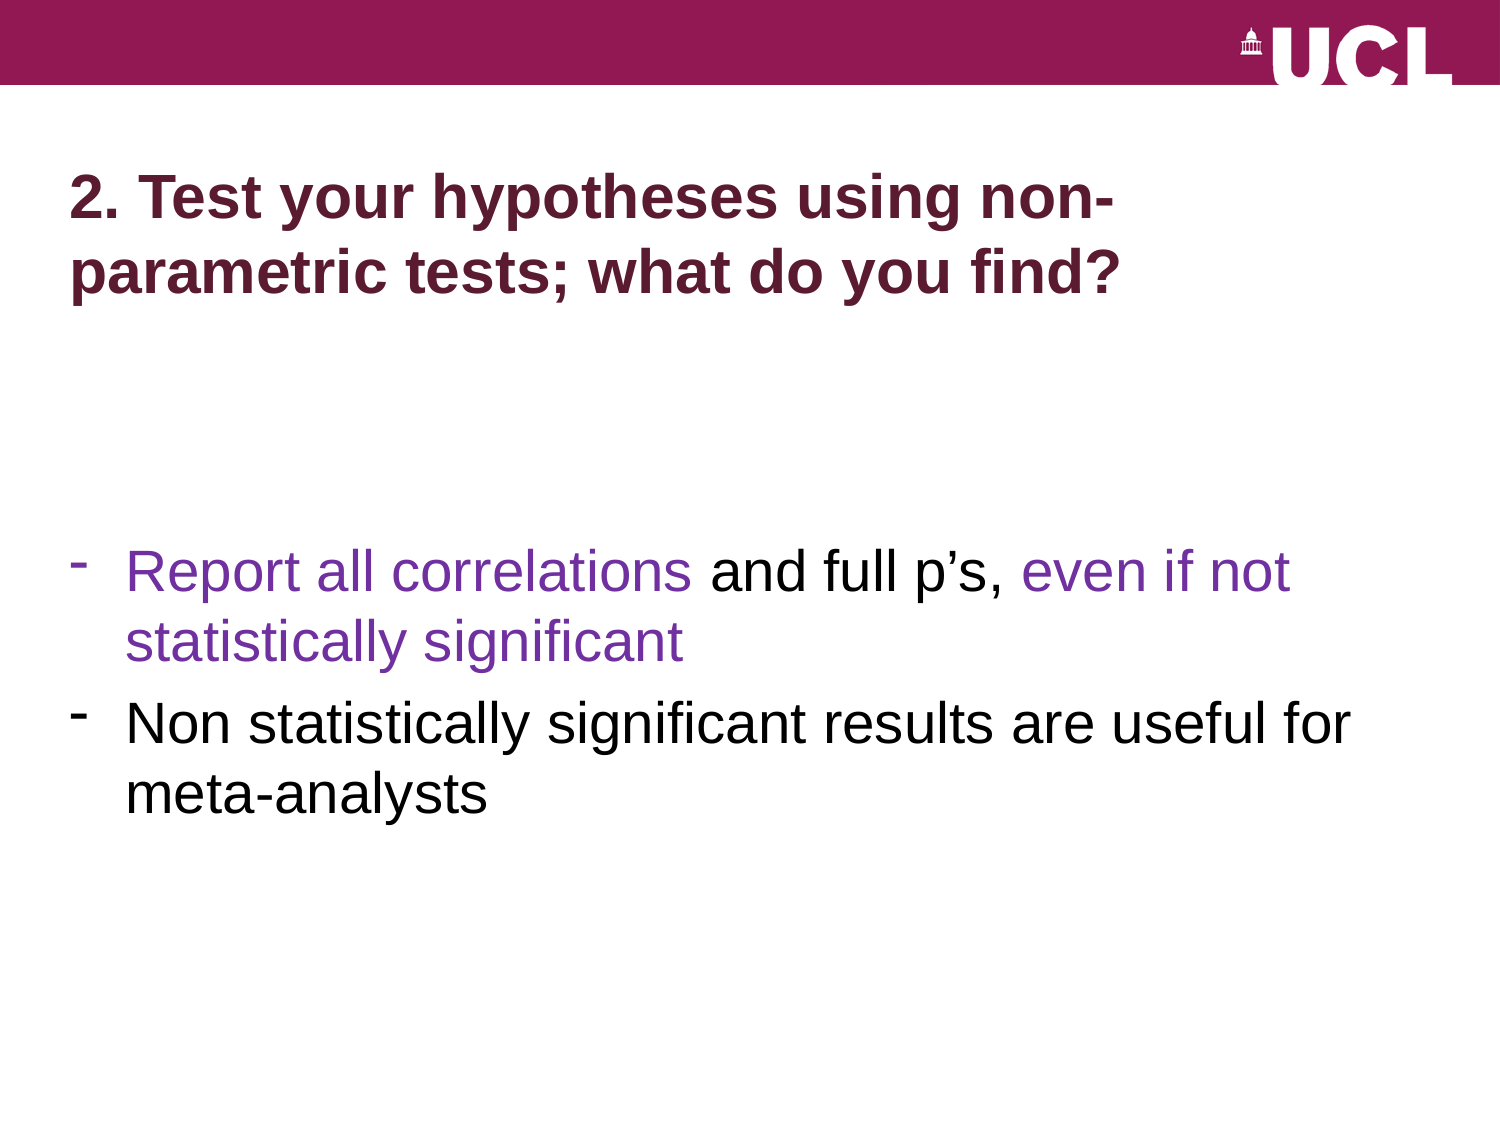

# 2. Test your hypotheses using non-parametric tests; what do you find?

Report all correlations and full p’s, even if not statistically significant
Non statistically significant results are useful for meta-analysts